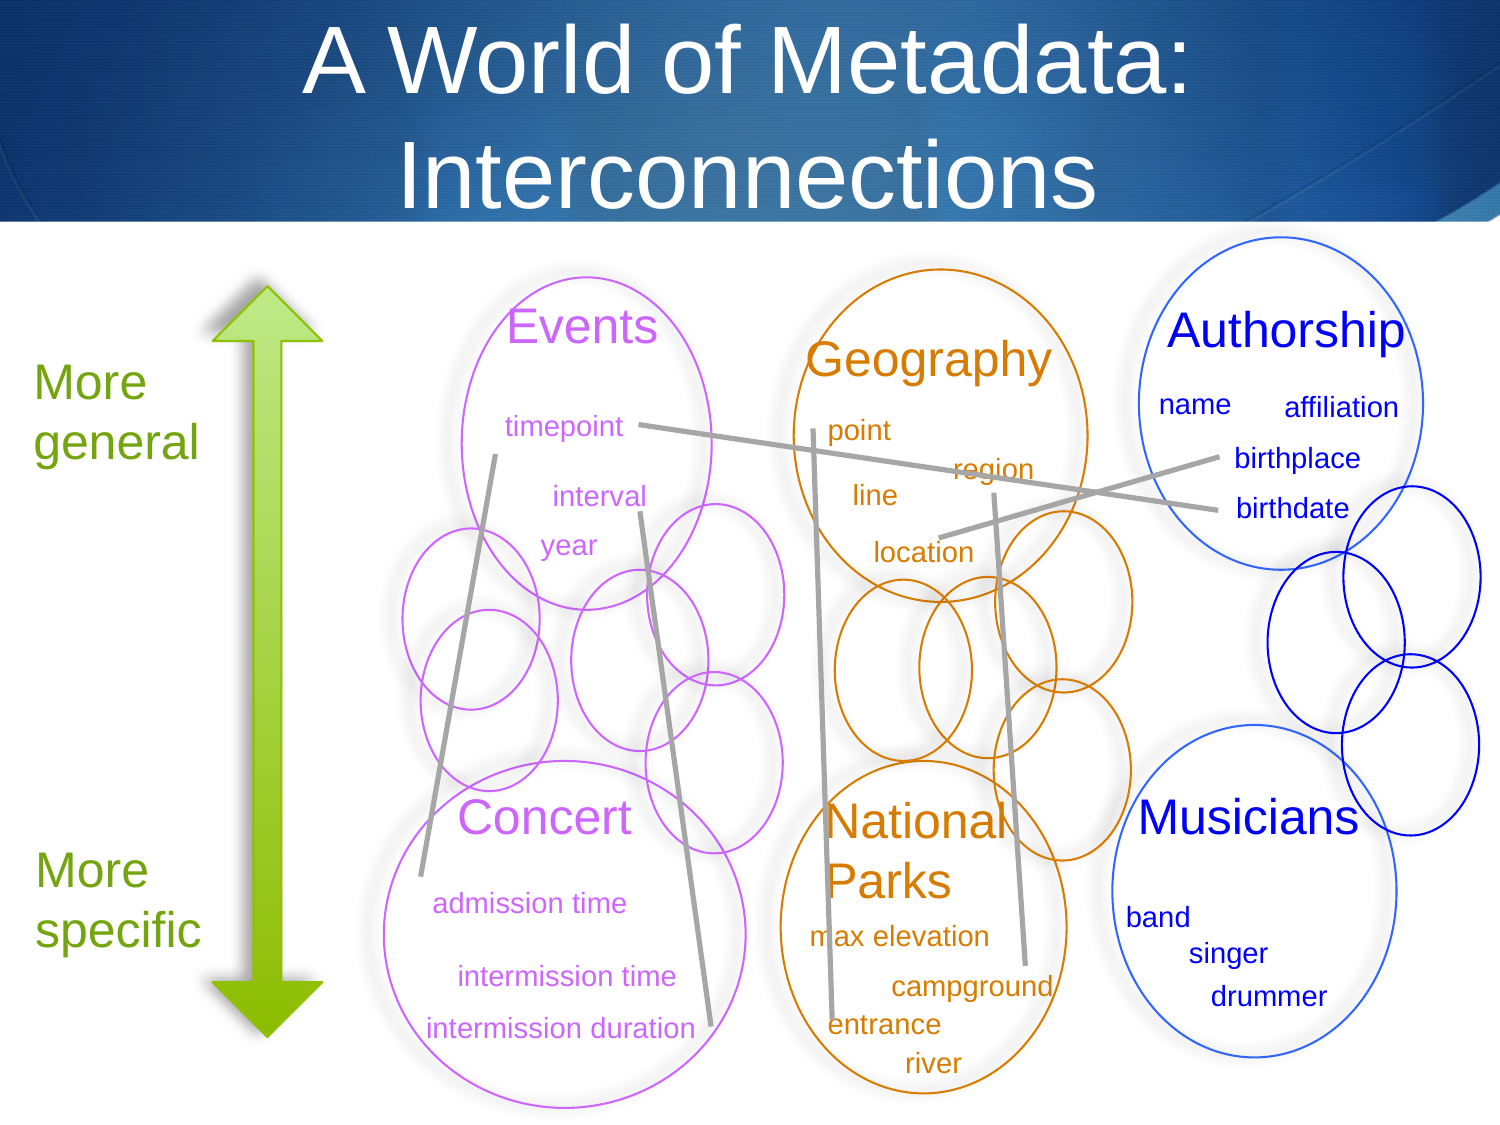

# A World of Metadata: Interconnections

Events
Authorship
Geography
More
general
name
affiliation
timepoint
point
birthplace
region
line
interval
birthdate

year
location

Musicians
Concert
National
Parks
More
specific
admission time
band
max elevation
singer
intermission time
campground
drummer
entrance
intermission duration
river
24